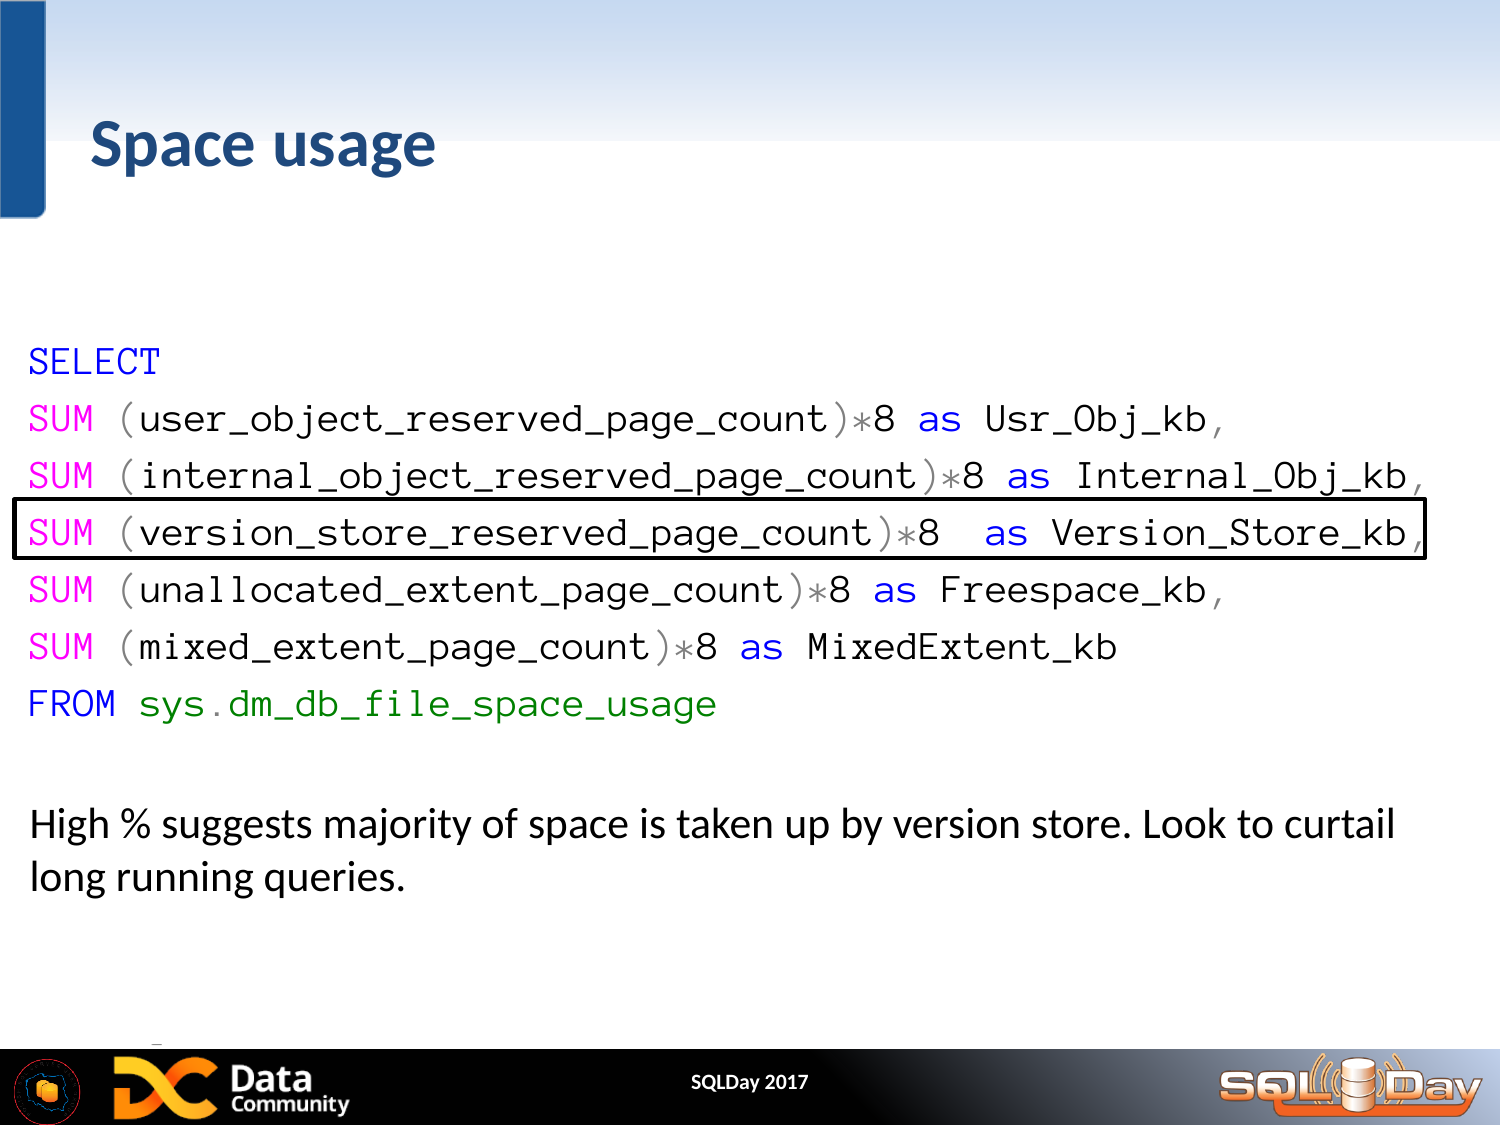

# Space usage
SELECT
SUM (user_object_reserved_page_count)*8 as Usr_Obj_kb,
SUM (internal_object_reserved_page_count)*8 as Internal_Obj_kb,
SUM (version_store_reserved_page_count)*8  as Version_Store_kb,
SUM (unallocated_extent_page_count)*8 as Freespace_kb,
SUM (mixed_extent_page_count)*8 as MixedExtent_kb
FROM sys.dm_db_file_space_usage

High % suggests majority of space is taken up by version store. Look to curtail long running queries.